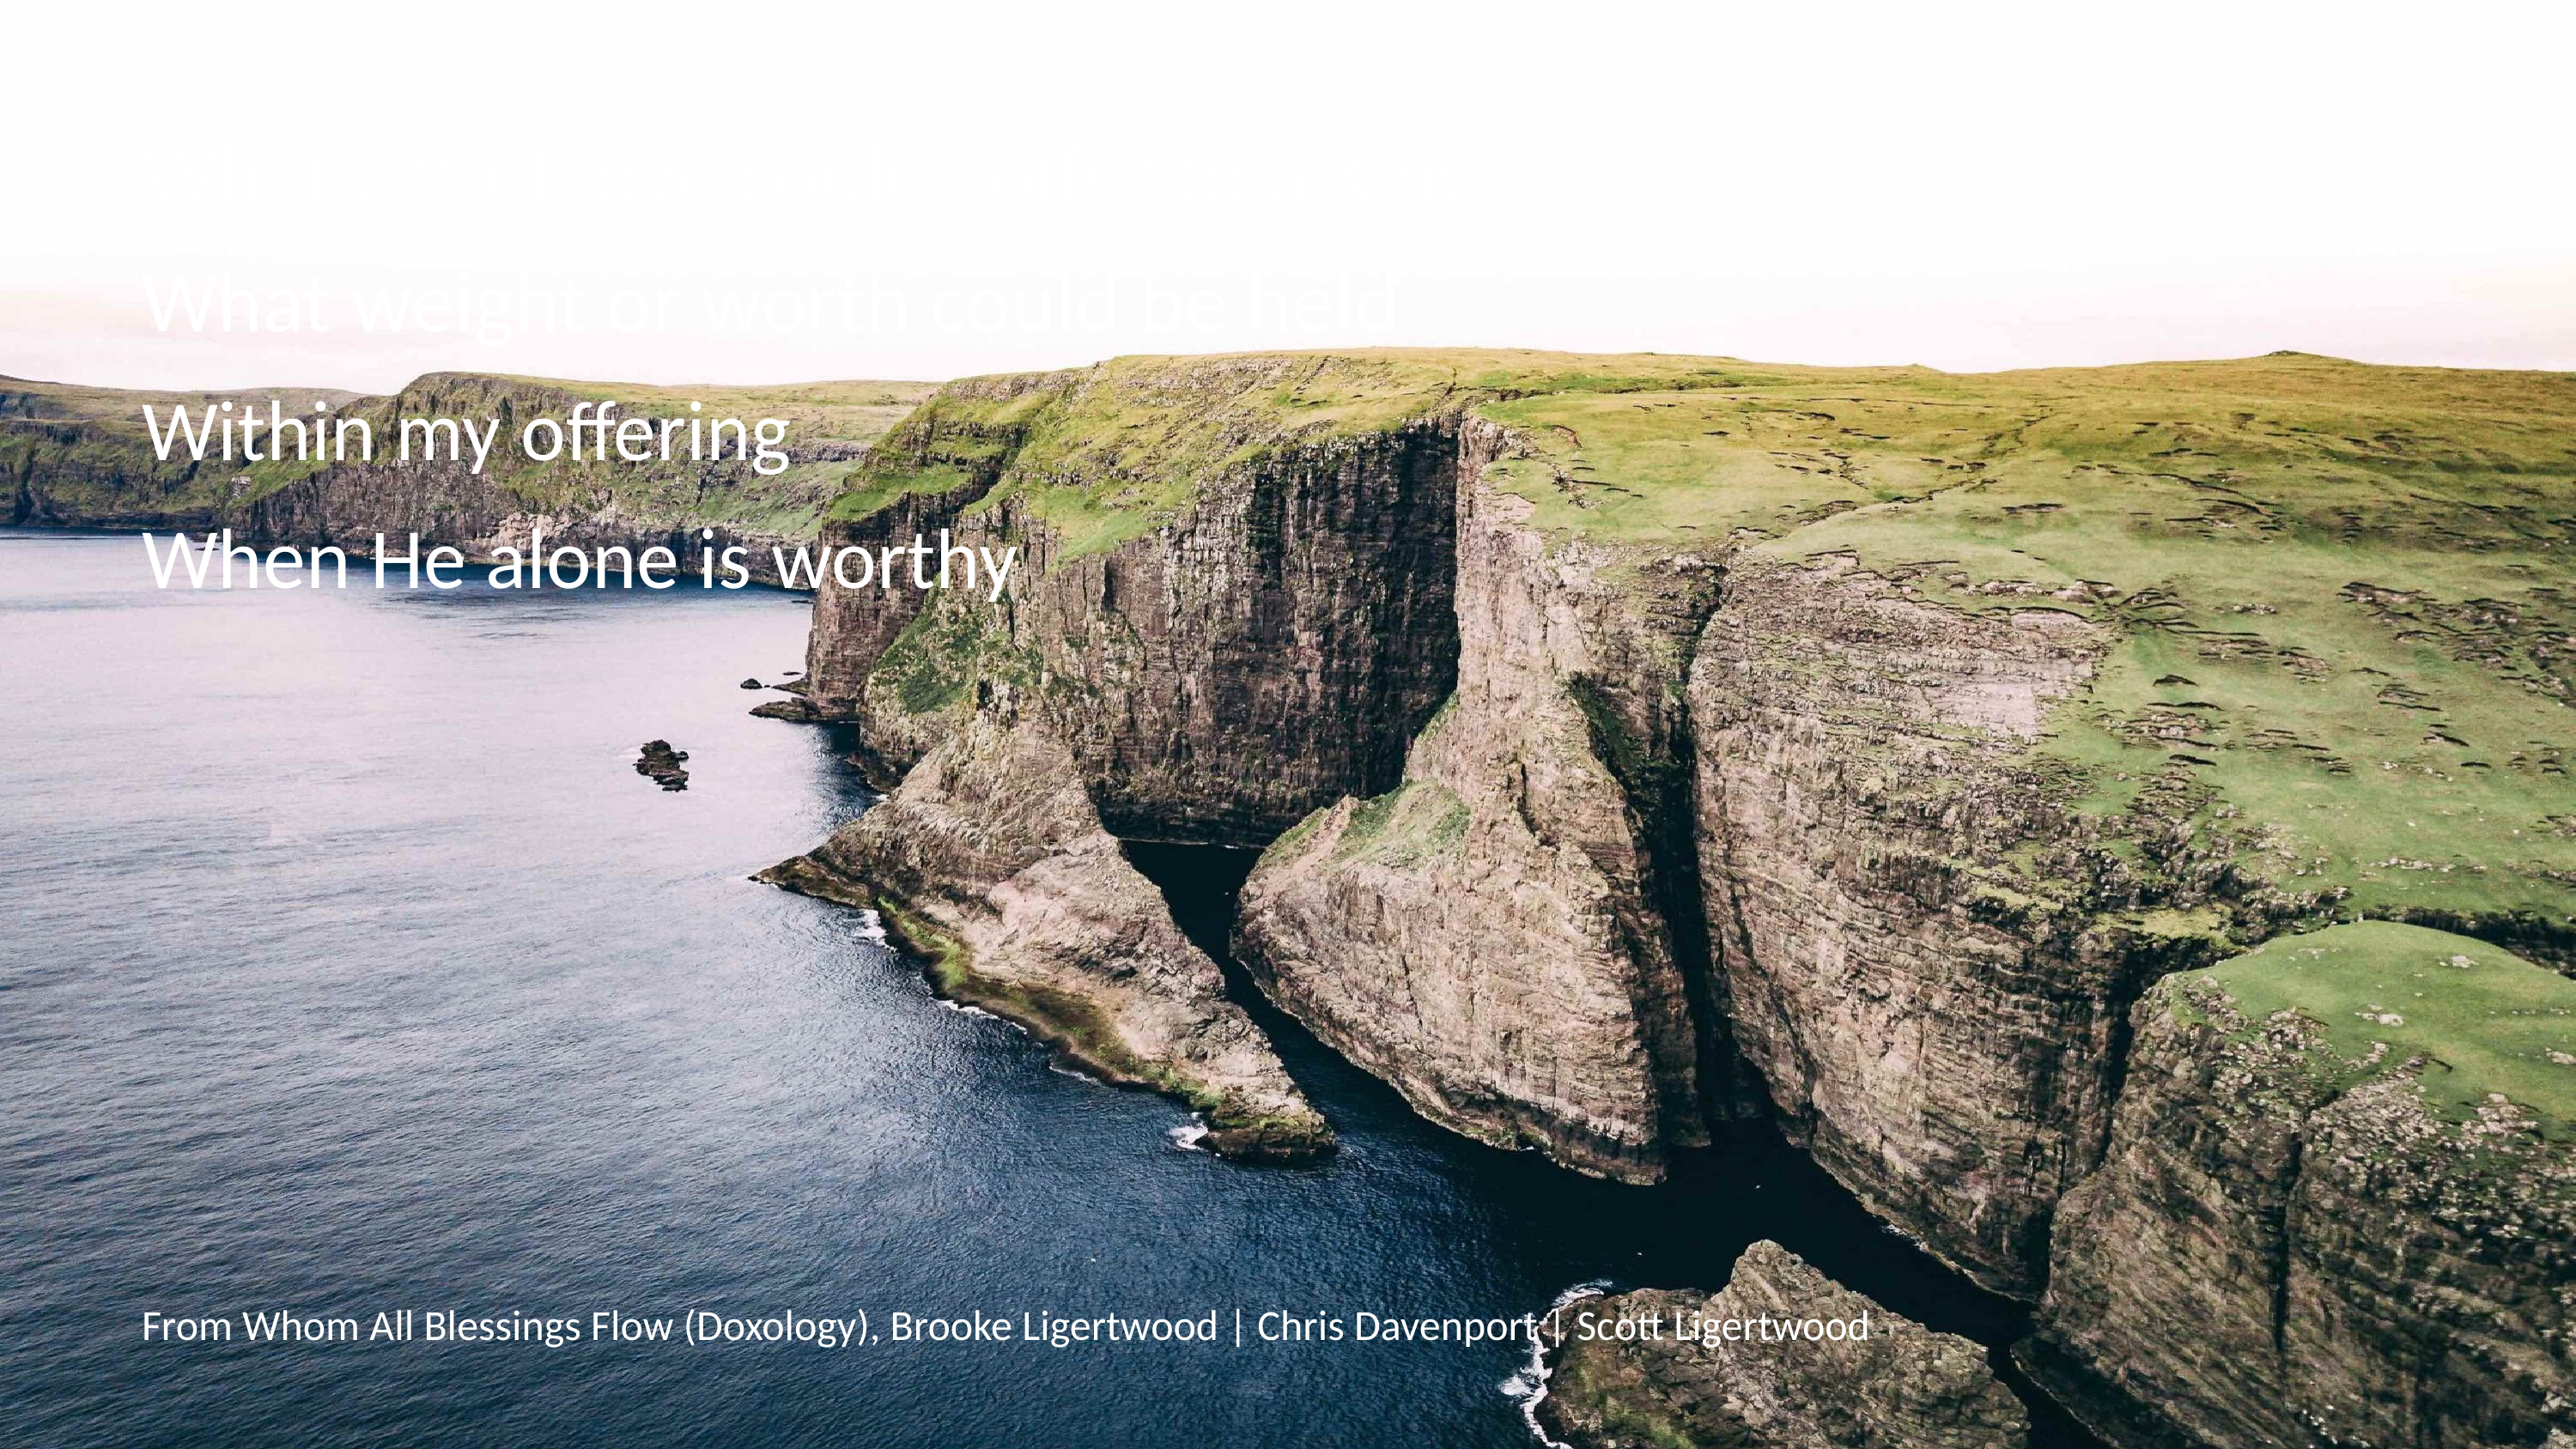

What gift of love could I offer to a King
What weight or worth could be held
Within my offering
When He alone is worthy

# From Whom All Blessings Flow (Doxology), Brooke Ligertwood | Chris Davenport | Scott Ligertwood